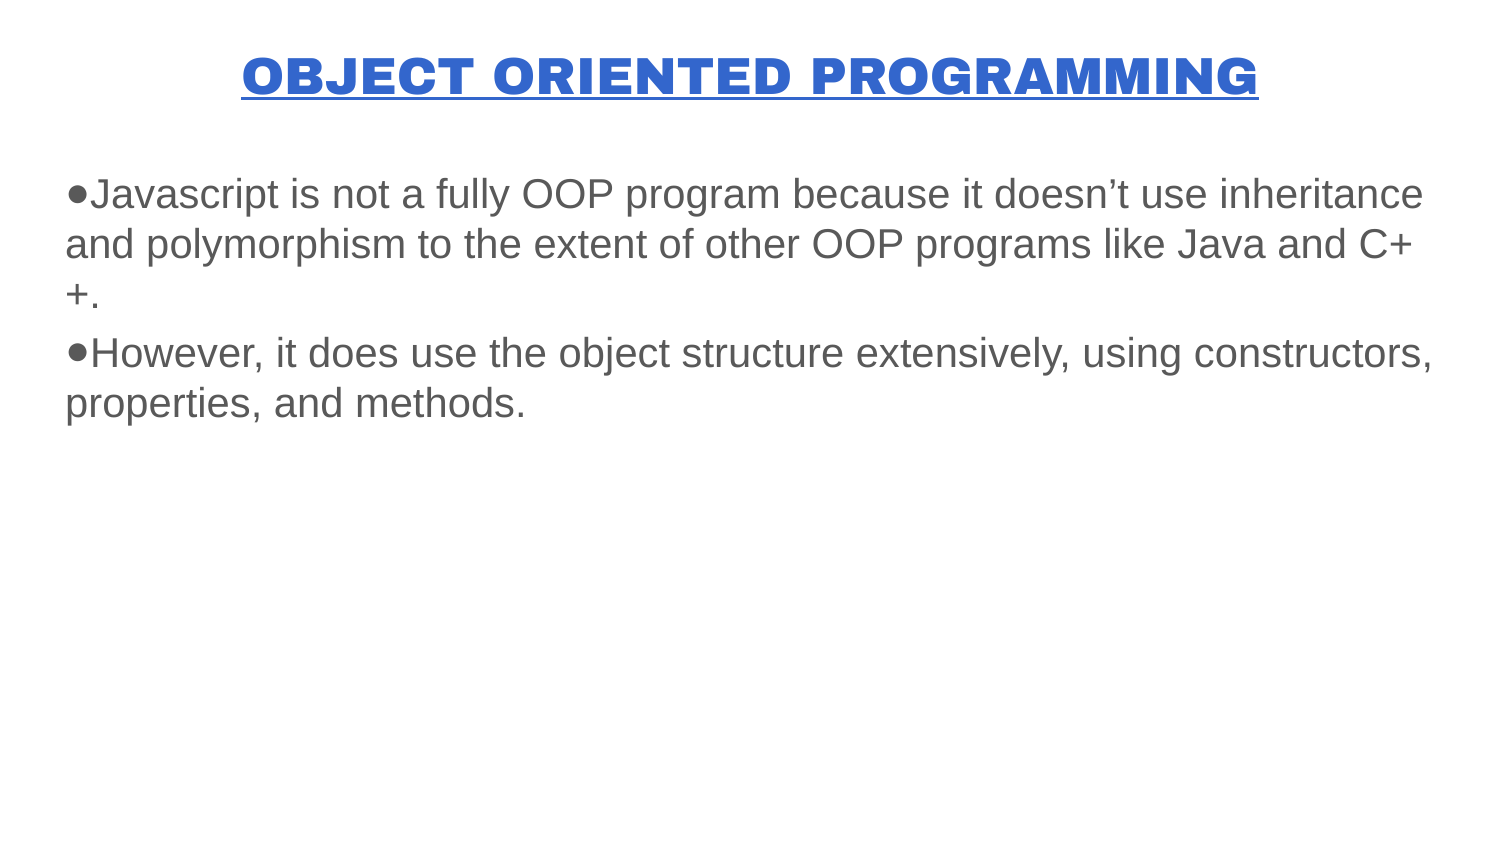

# OBJECT ORIENTED PROGRAMMING
Javascript is not a fully OOP program because it doesn’t use inheritance and polymorphism to the extent of other OOP programs like Java and C++.
However, it does use the object structure extensively, using constructors, properties, and methods.